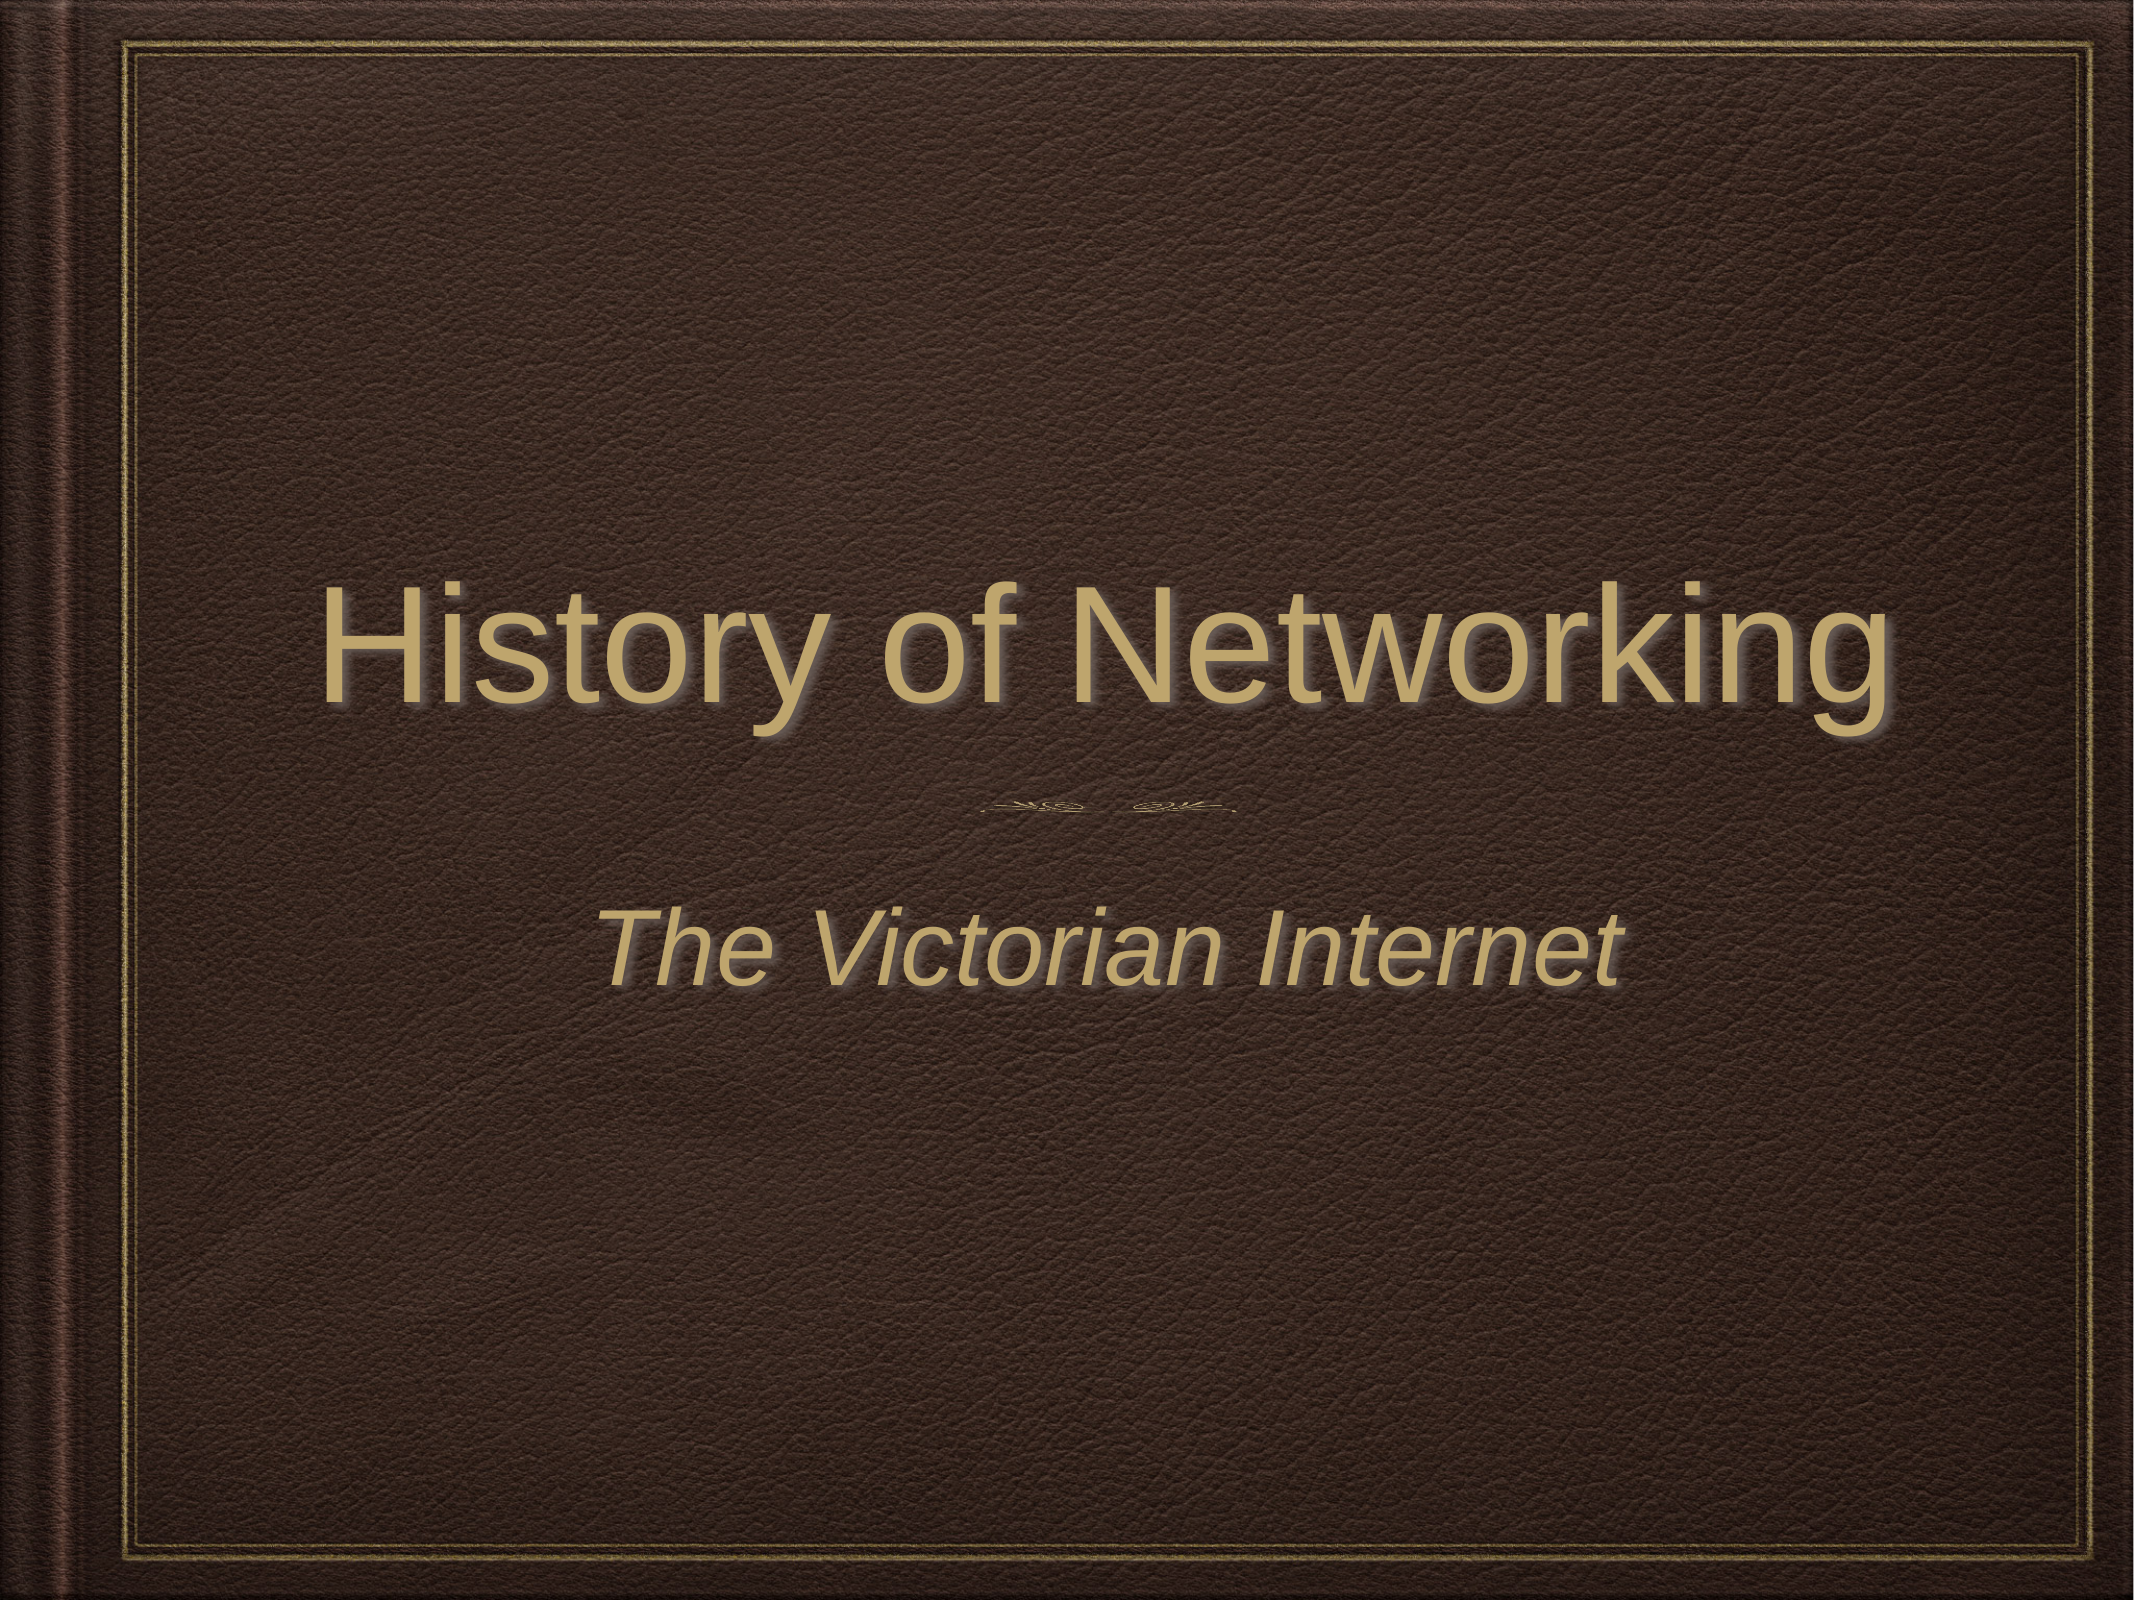

# History of Networking
The Victorian Internet